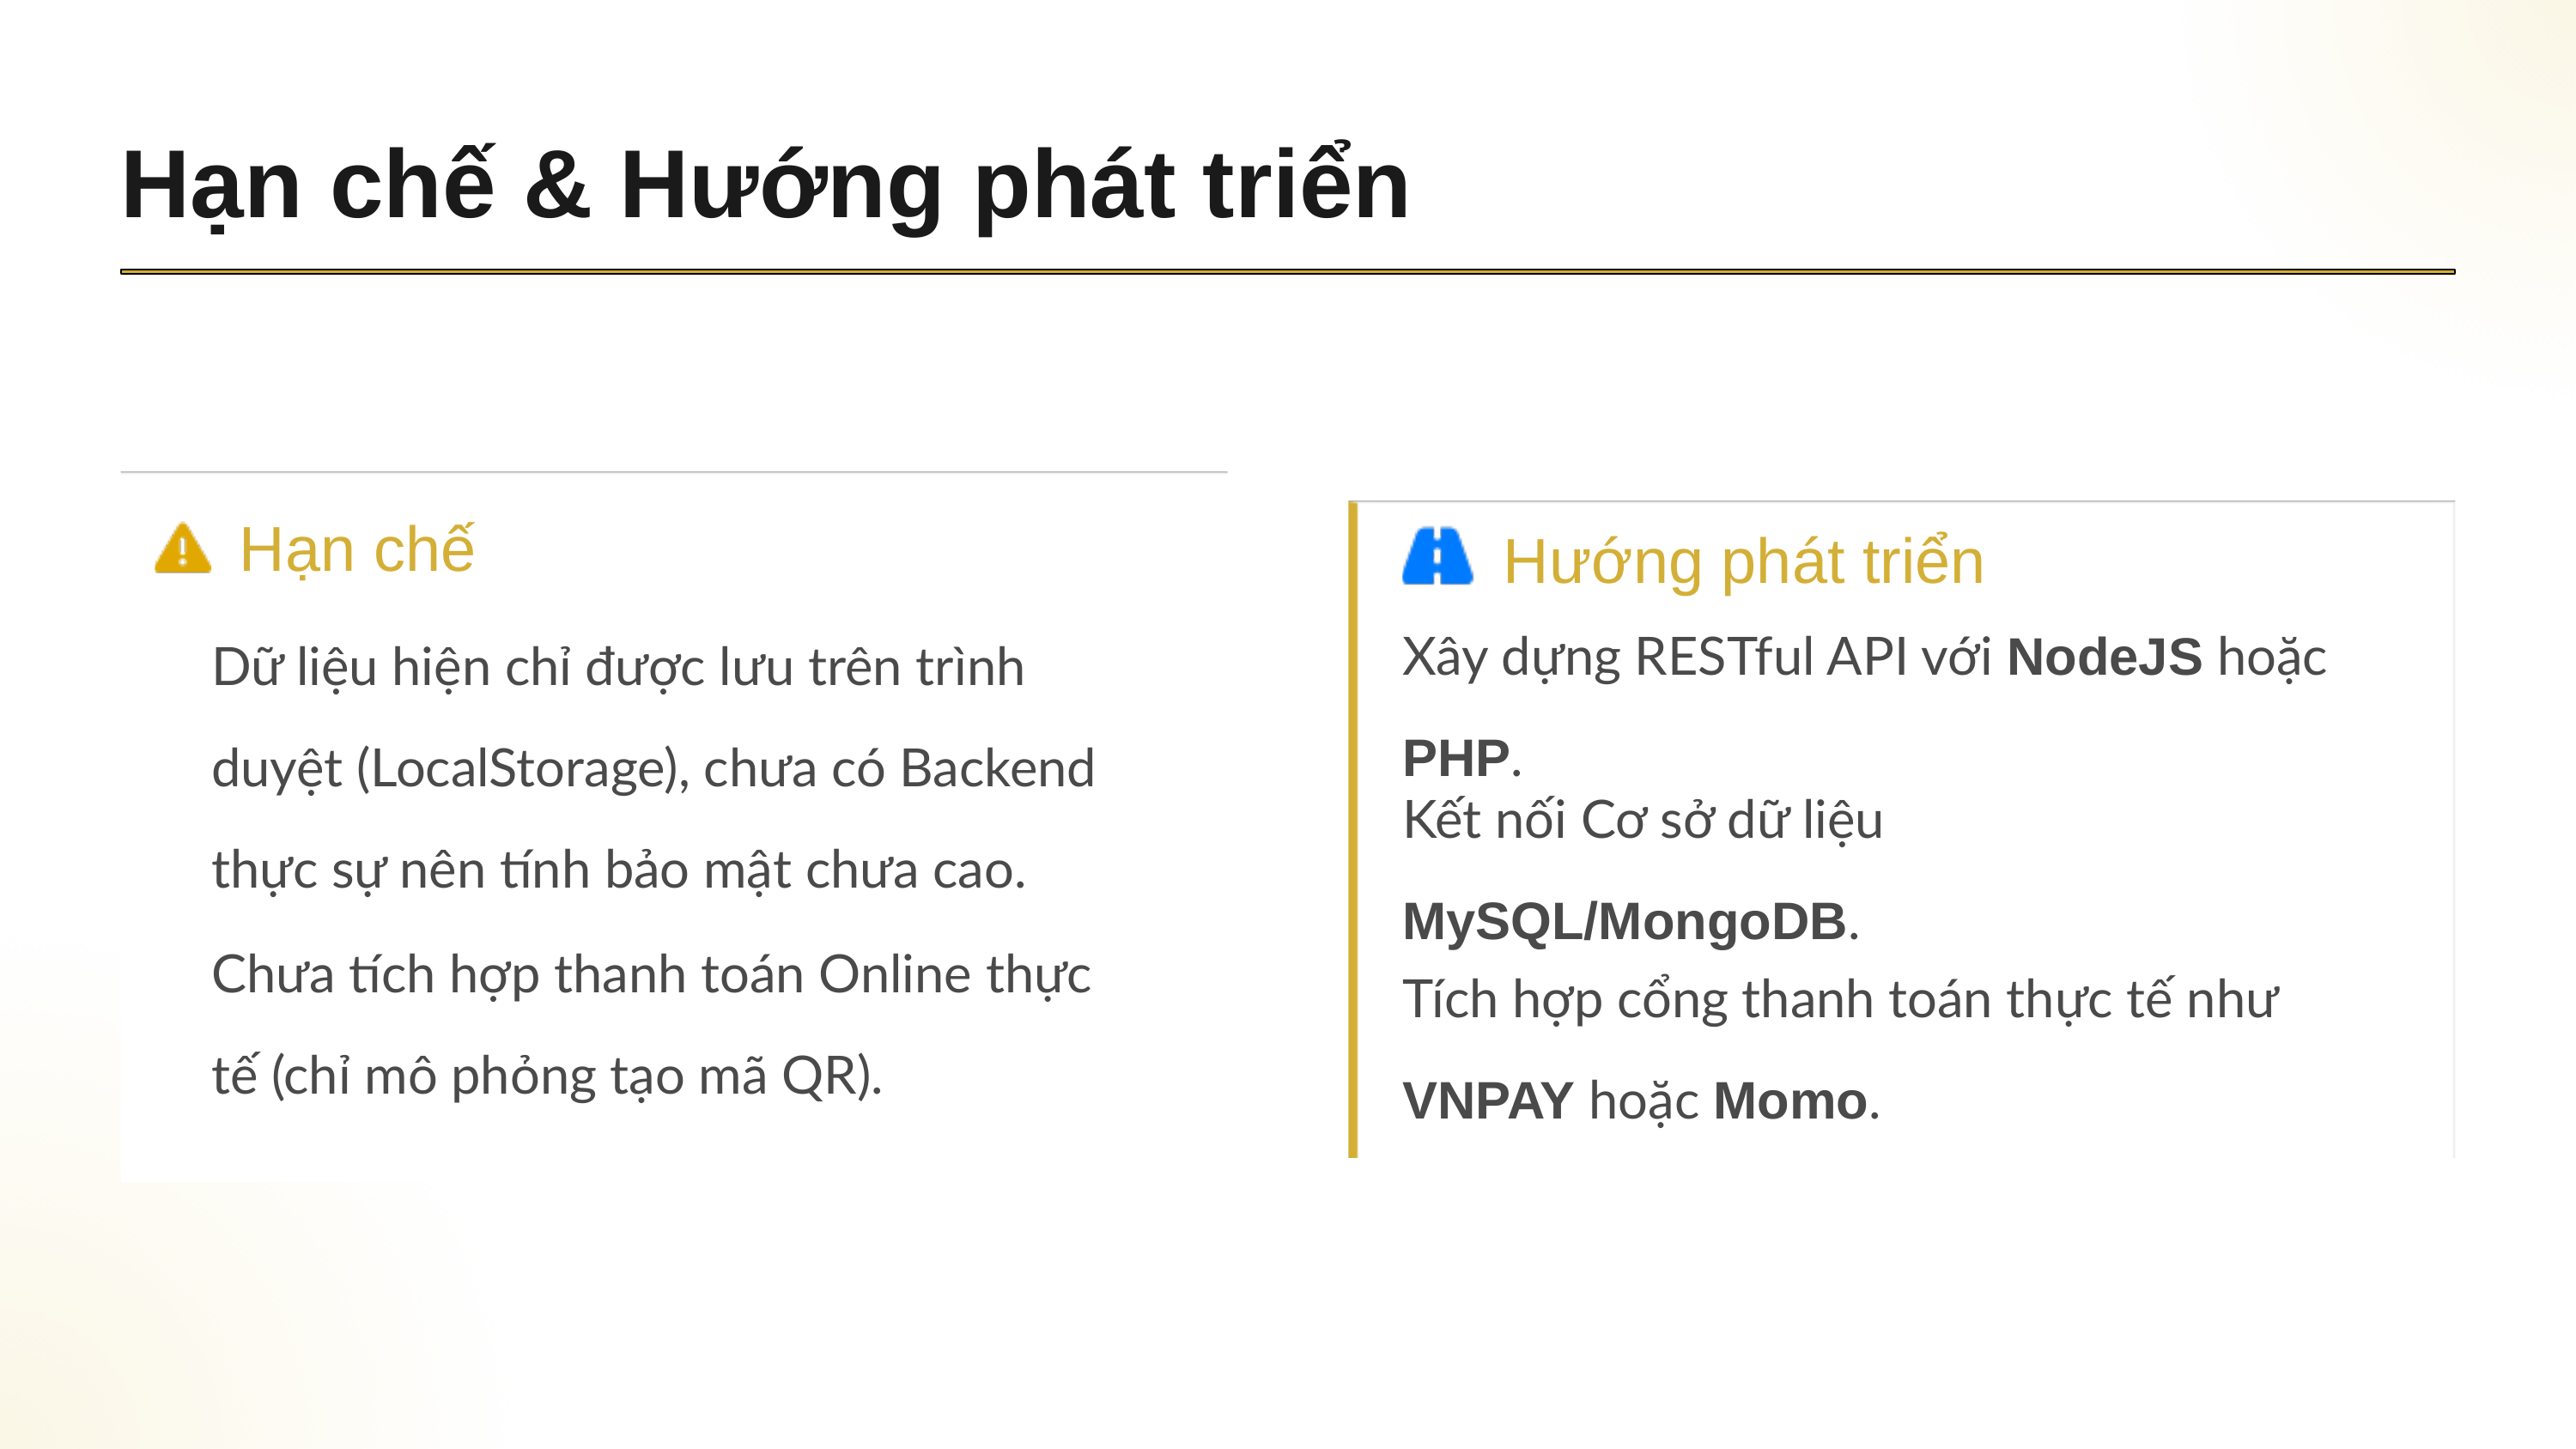

Hạn chế & Hướng phát triển

Hạn chế

Hướng phát triển

Xây dựng RESTful API với NodeJS hoặc PHP.
Dữ liệu hiện chỉ được lưu trên trình duyệt (LocalStorage), chưa có Backend thực sự nên tính bảo mật chưa cao.
Kết nối Cơ sở dữ liệu MySQL/MongoDB.
Chưa tích hợp thanh toán Online thực tế (chỉ mô phỏng tạo mã QR).
Tích hợp cổng thanh toán thực tế như VNPAY hoặc Momo.